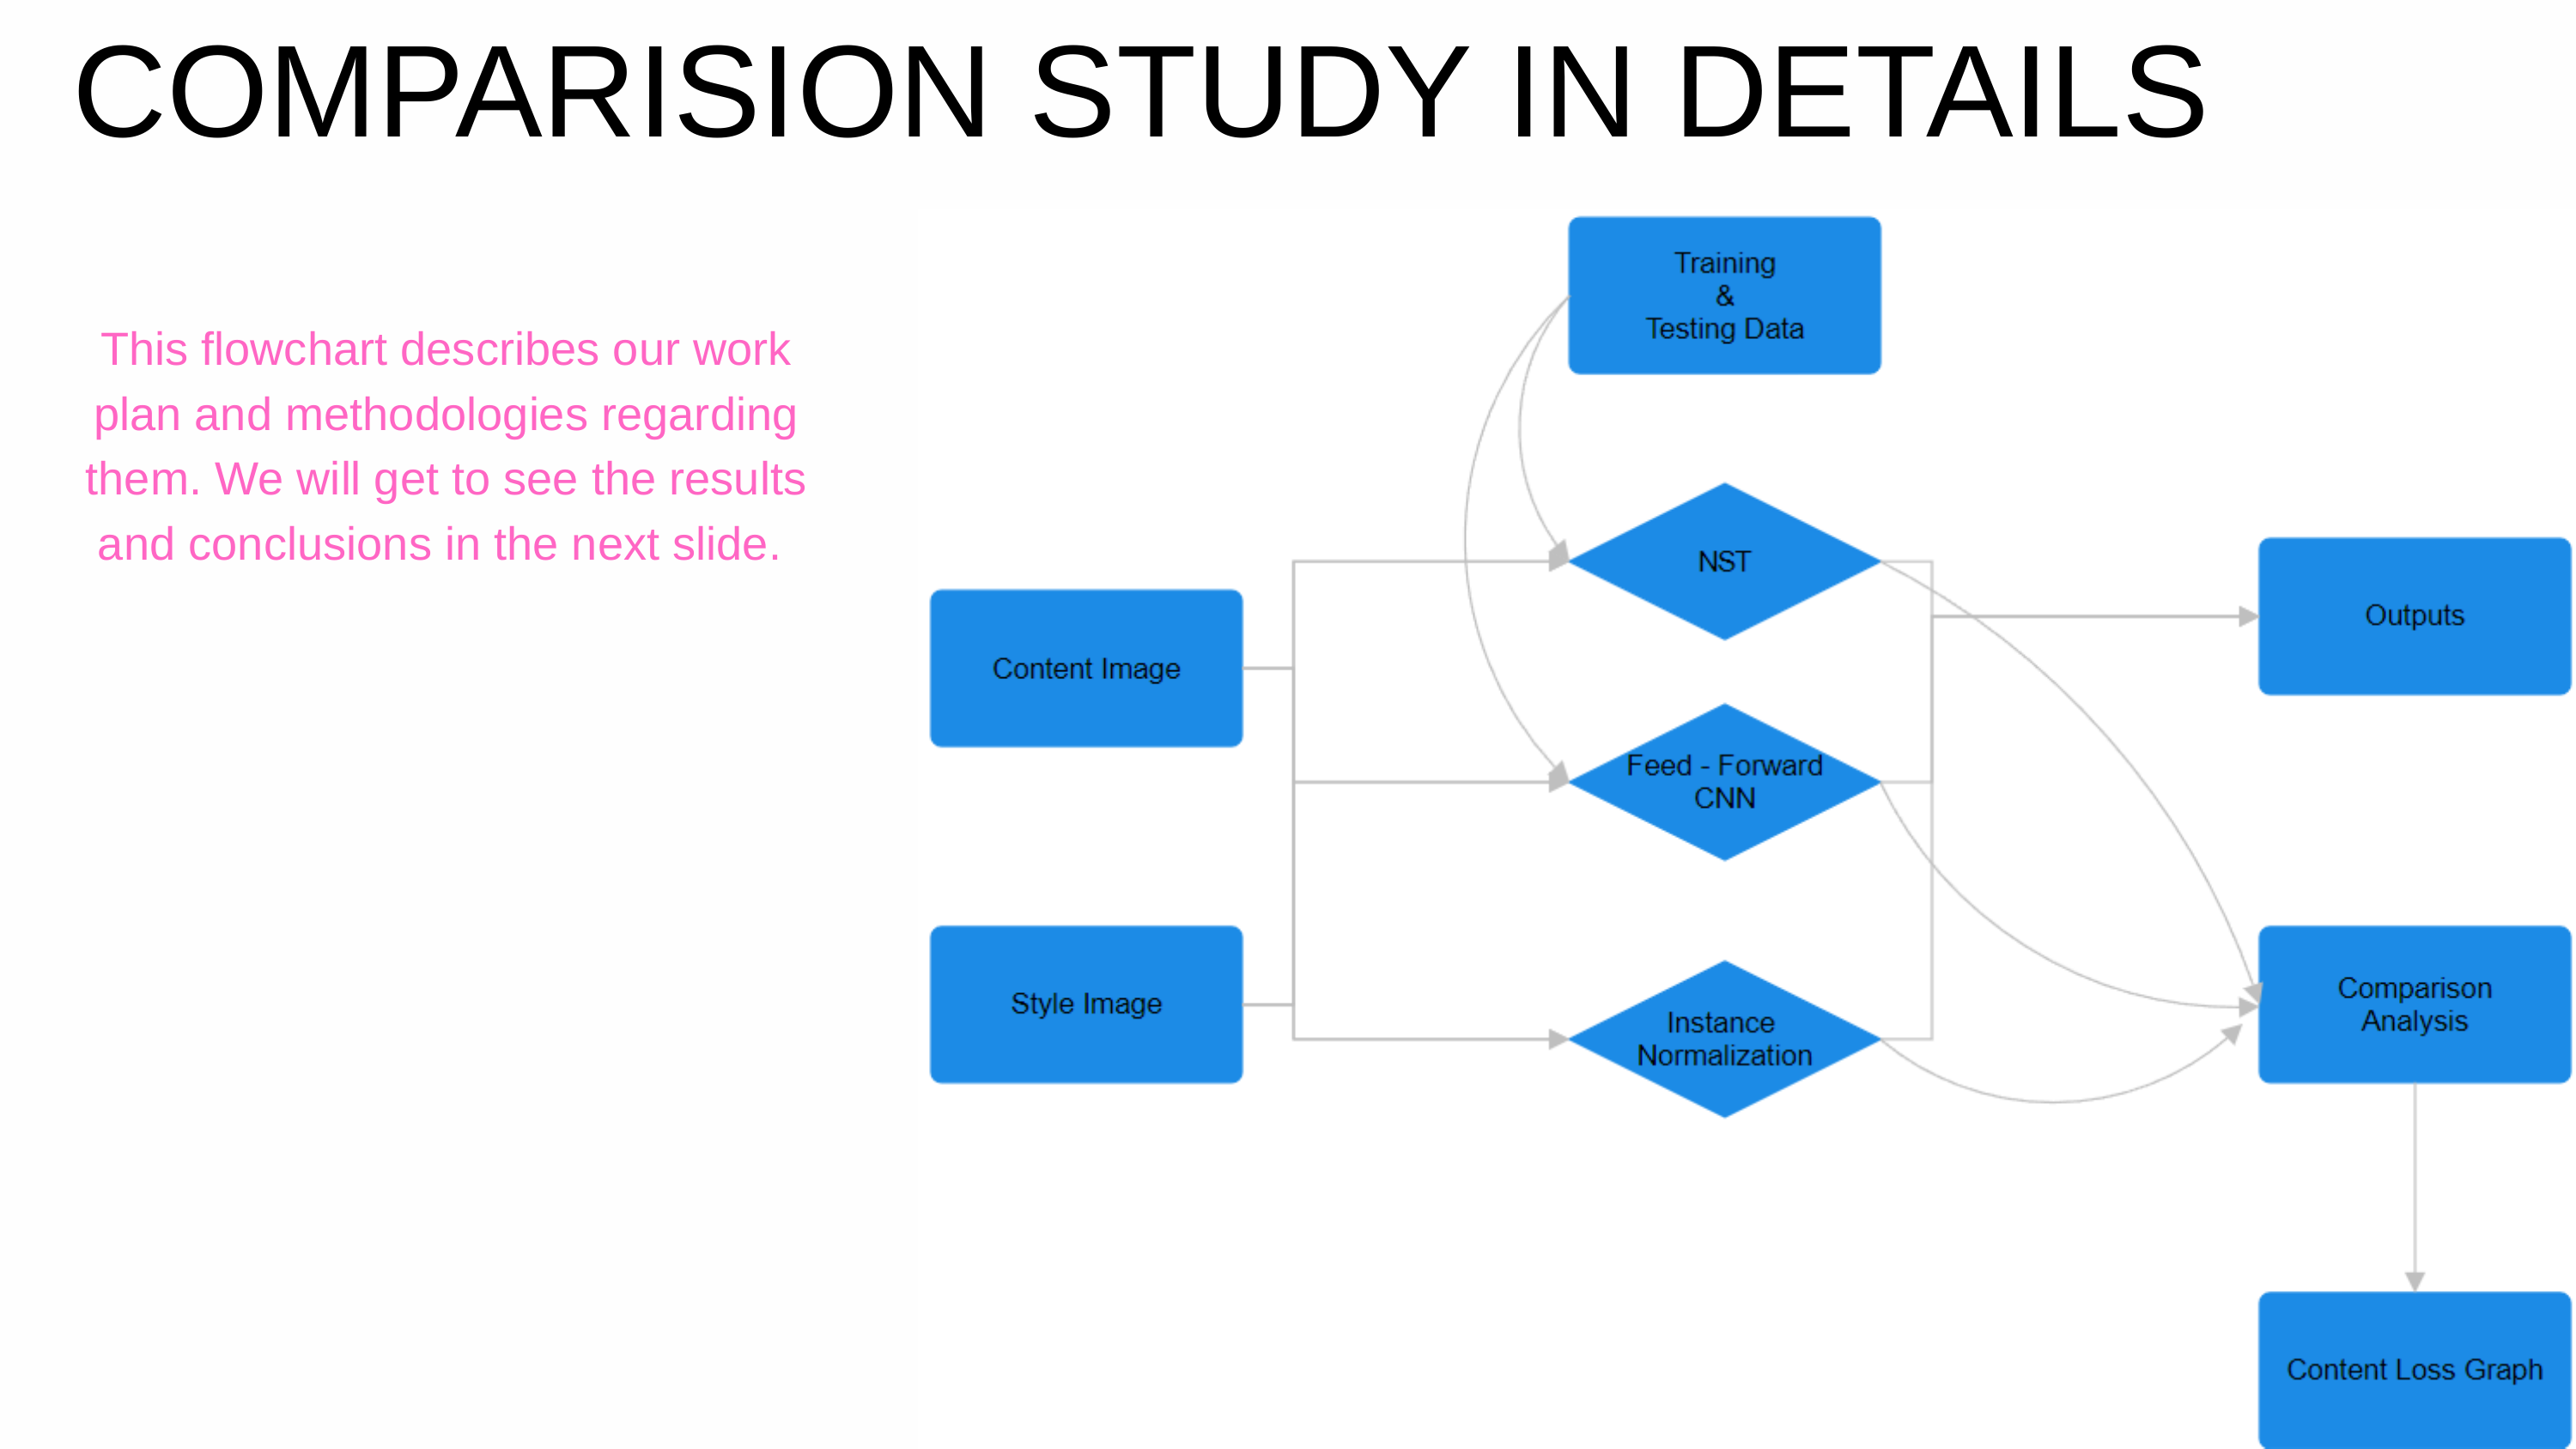

COMPARISION STUDY IN DETAILS

This flowchart describes our work plan and methodologies regarding them. We will get to see the results and conclusions in the next slide.